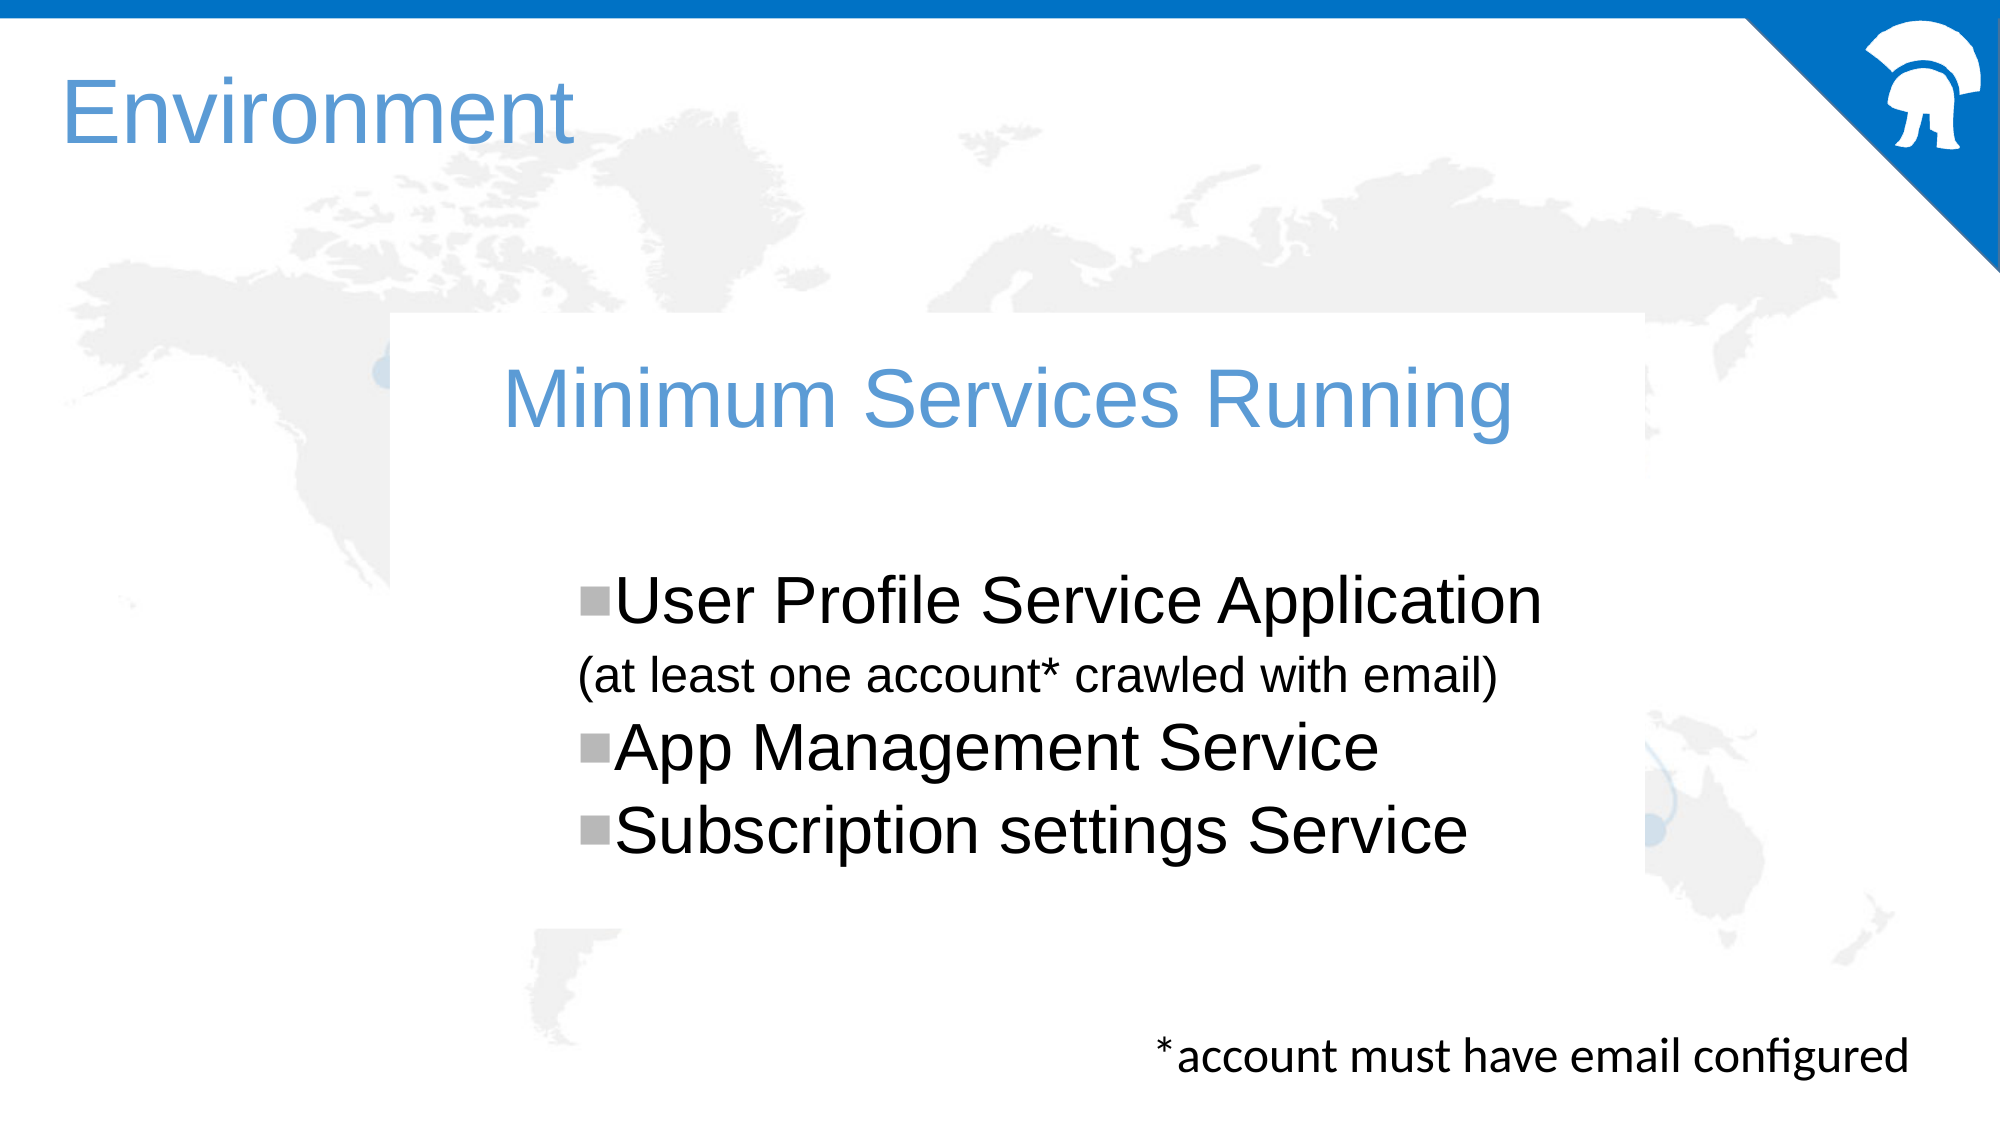

# Environment

Minimum Services Running

User Profile Service Application
(at least one account* crawled with email)
App Management Service
Subscription settings Service

 *account must have email configured